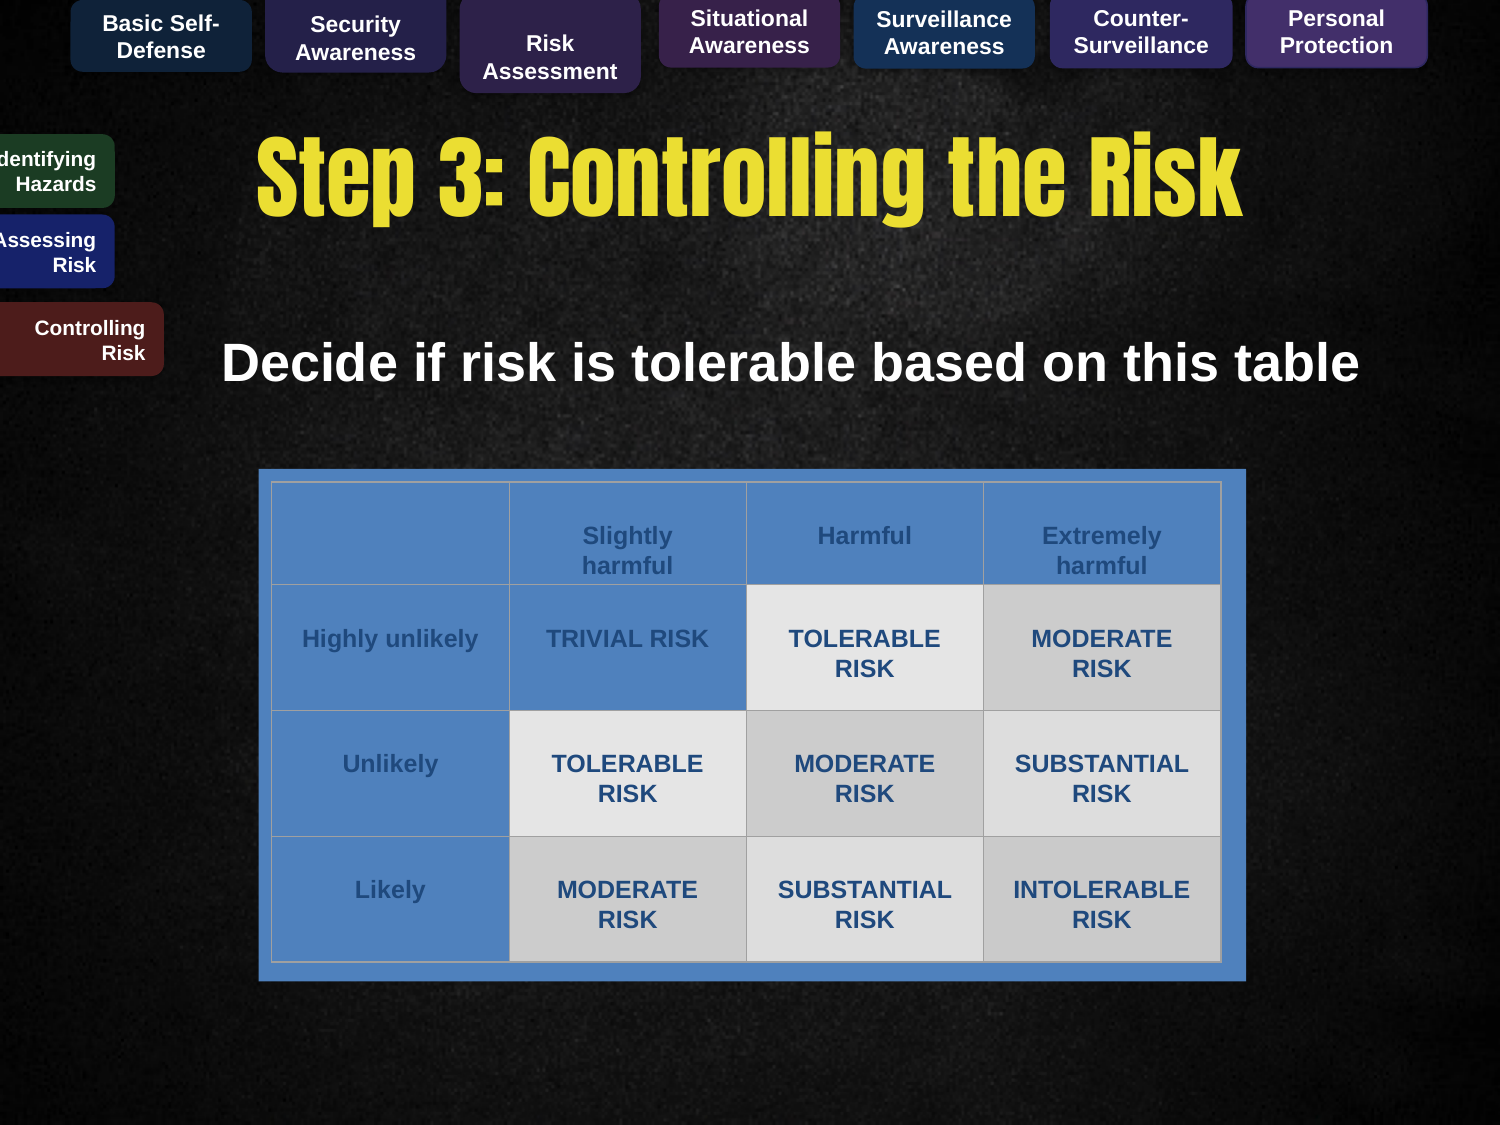

Basic Self-Defense

Security
Awareness

Risk
Assessment
Situational
Awareness
Counter-Surveillance
Personal
Protection
Surveillance
Awareness
Step 3: Controlling the Risk
Identifying Hazards
Assessing
Risk
Decide if risk is tolerable based on this table

Controlling
Risk

Slightly harmful

Harmful

Extremely harmful

Highly unlikely

TRIVIAL RISK

TOLERABLE RISK

MODERATE RISK

Unlikely

TOLERABLE RISK

MODERATE RISK

SUBSTANTIAL RISK

Likely

MODERATE RISK

SUBSTANTIAL RISK

INTOLERABLE RISK